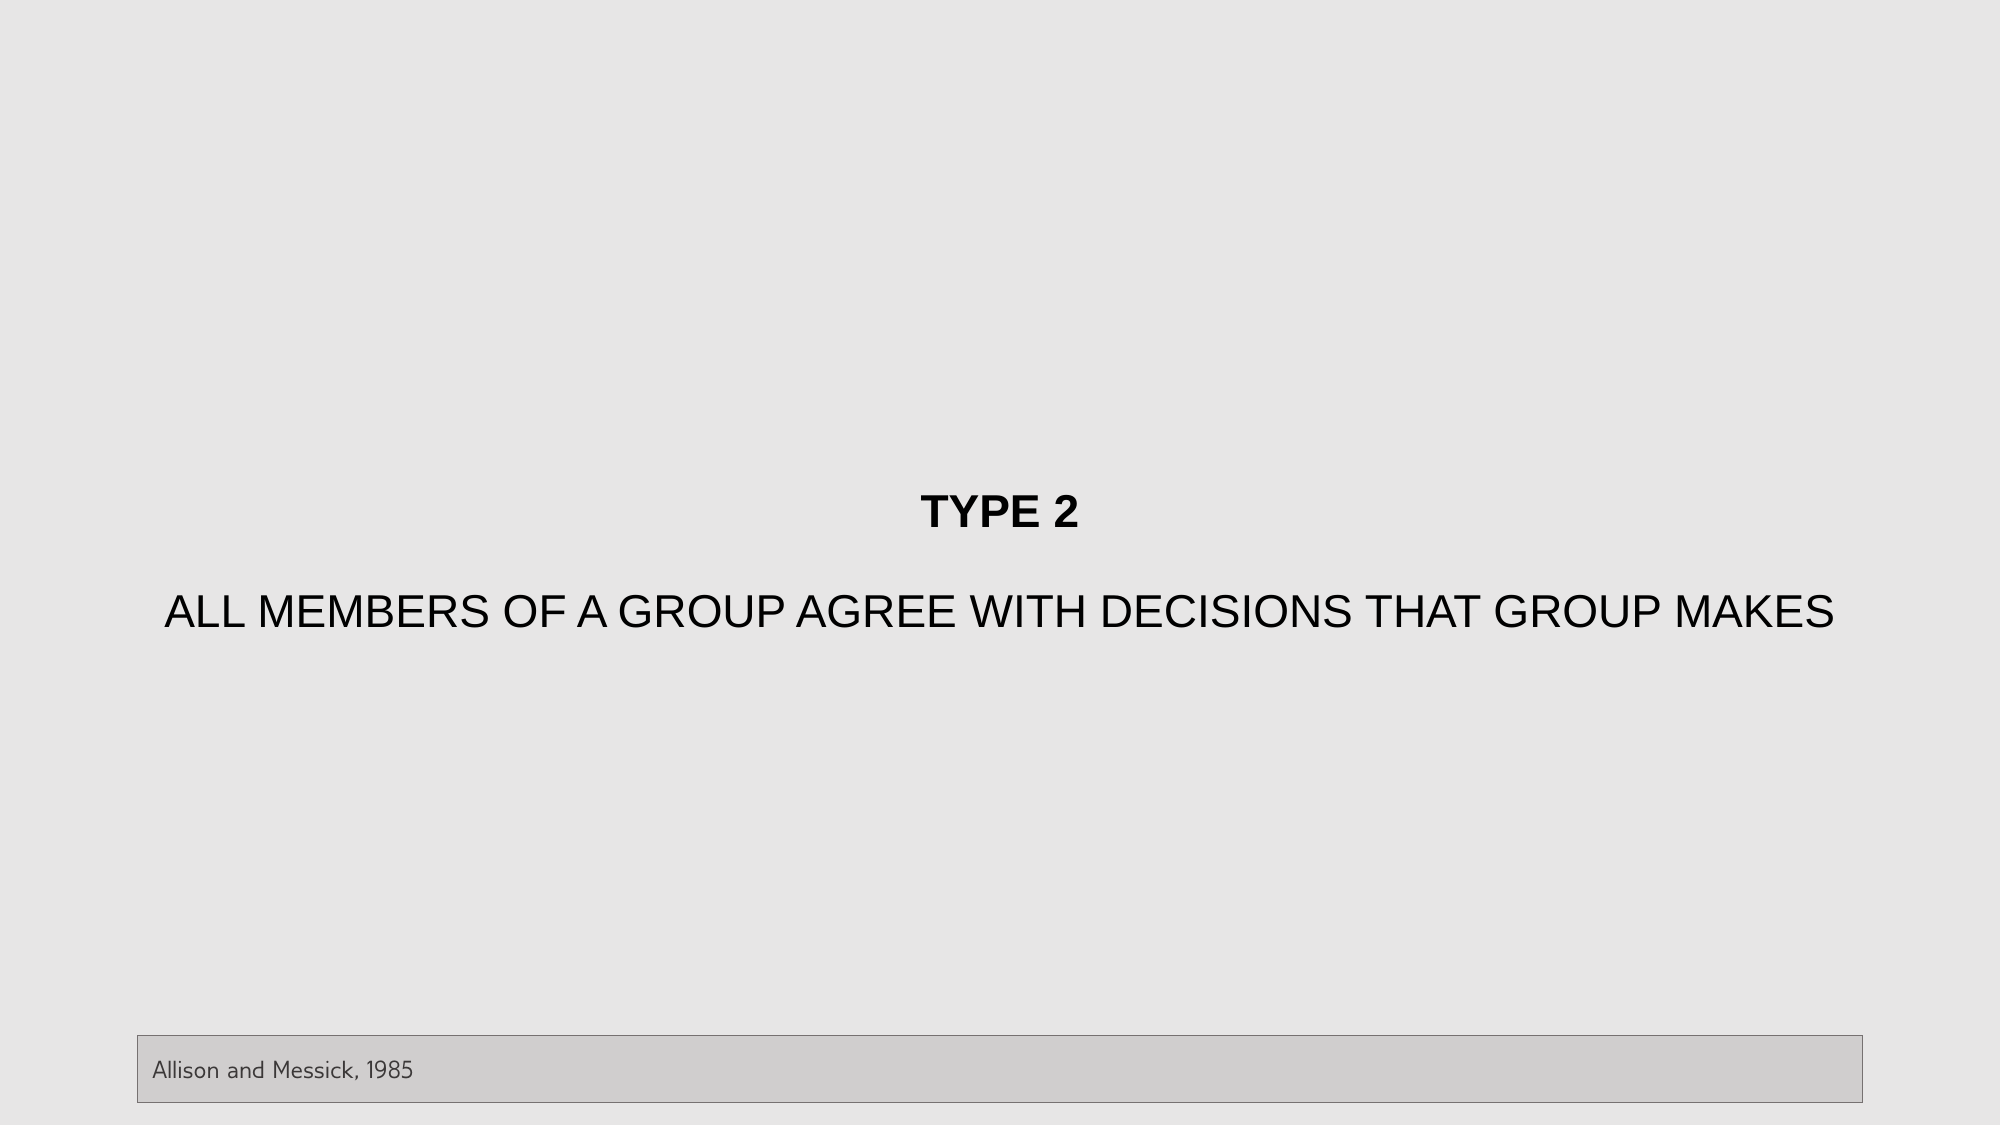

# Type 2 ALL members of a group agree with decisions that group makes
Allison and Messick, 1985